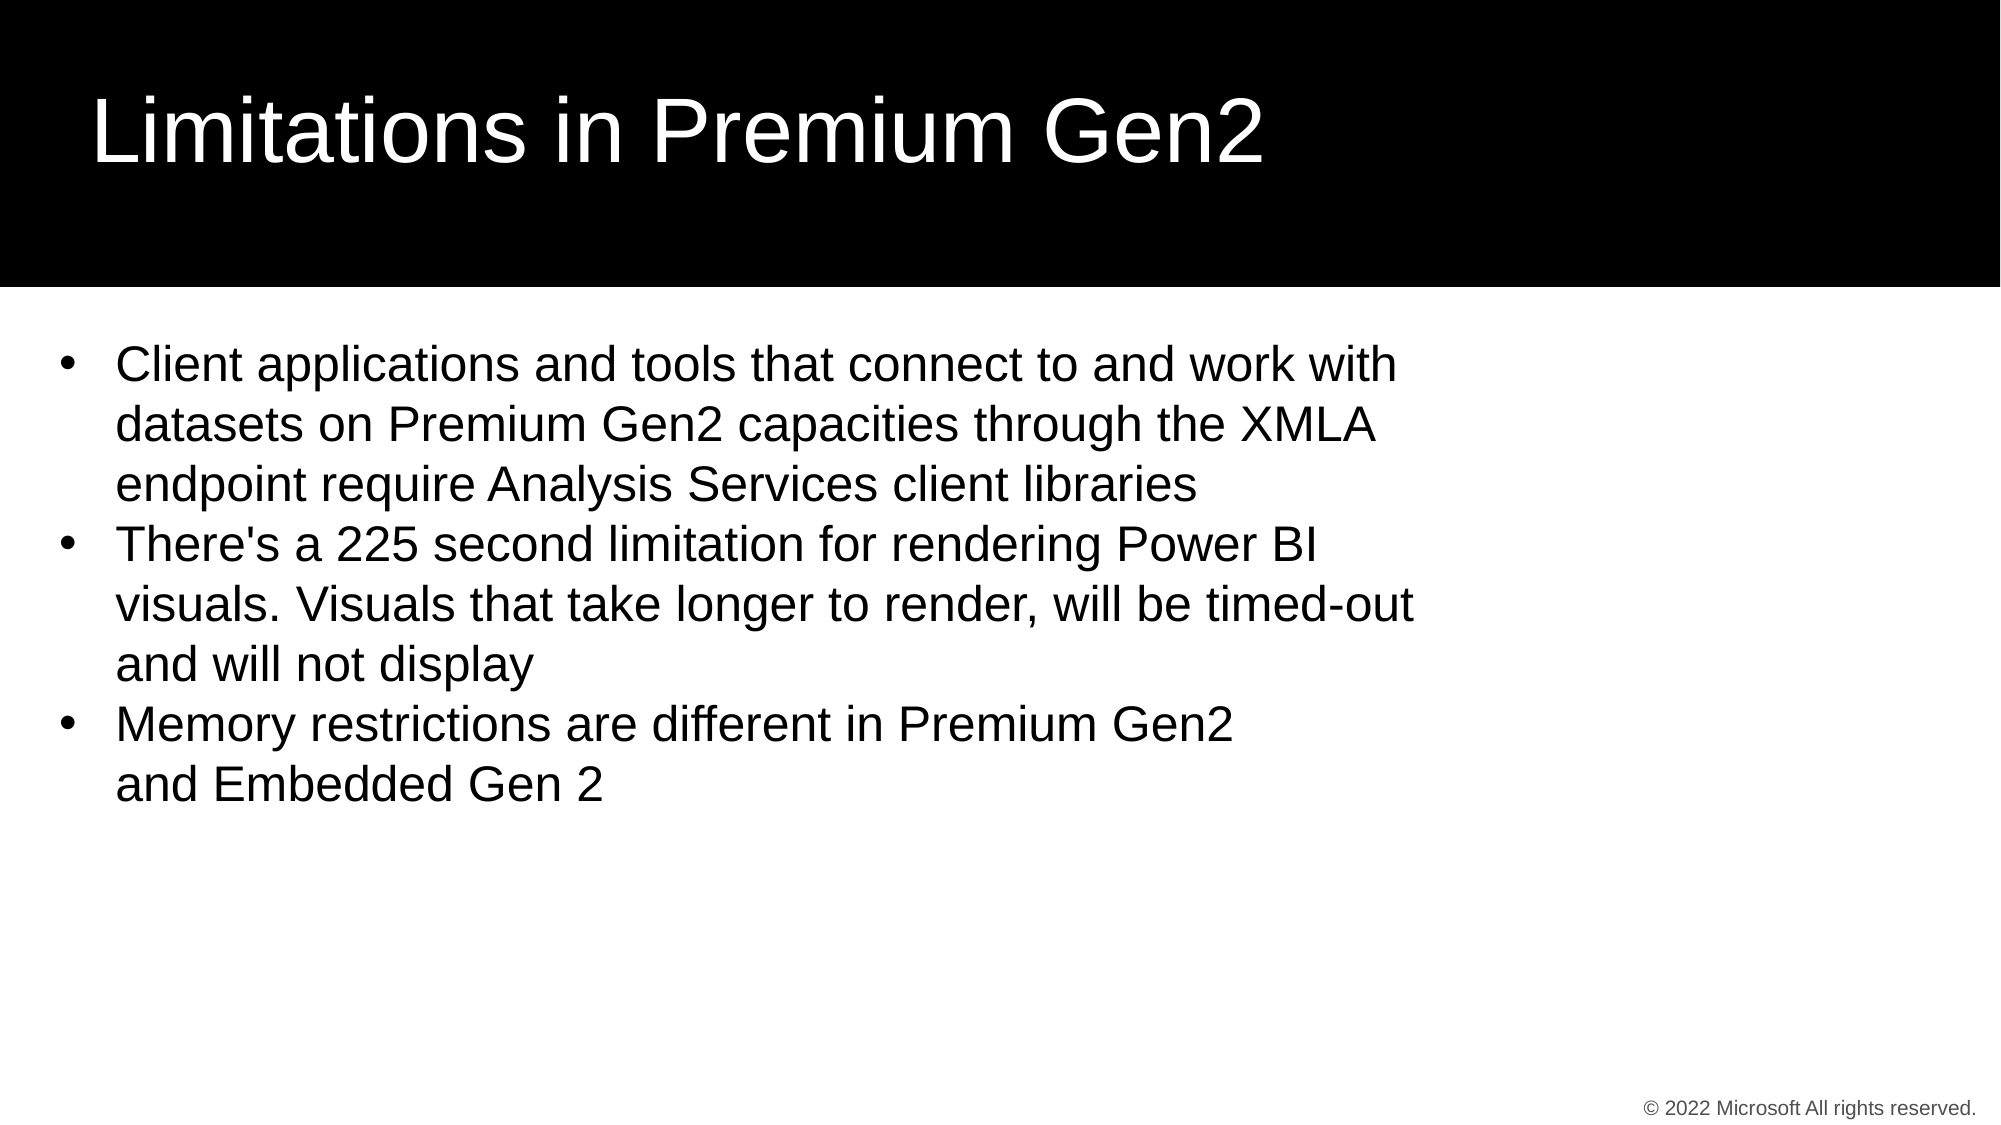

# Limitations in Premium Gen2

Client applications and tools that connect to and work with datasets on Premium Gen2 capacities through the XMLA endpoint require Analysis Services client libraries
There's a 225 second limitation for rendering Power BI visuals. Visuals that take longer to render, will be timed-out and will not display
Memory restrictions are different in Premium Gen2 and Embedded Gen 2

© 2022 Microsoft All rights reserved.